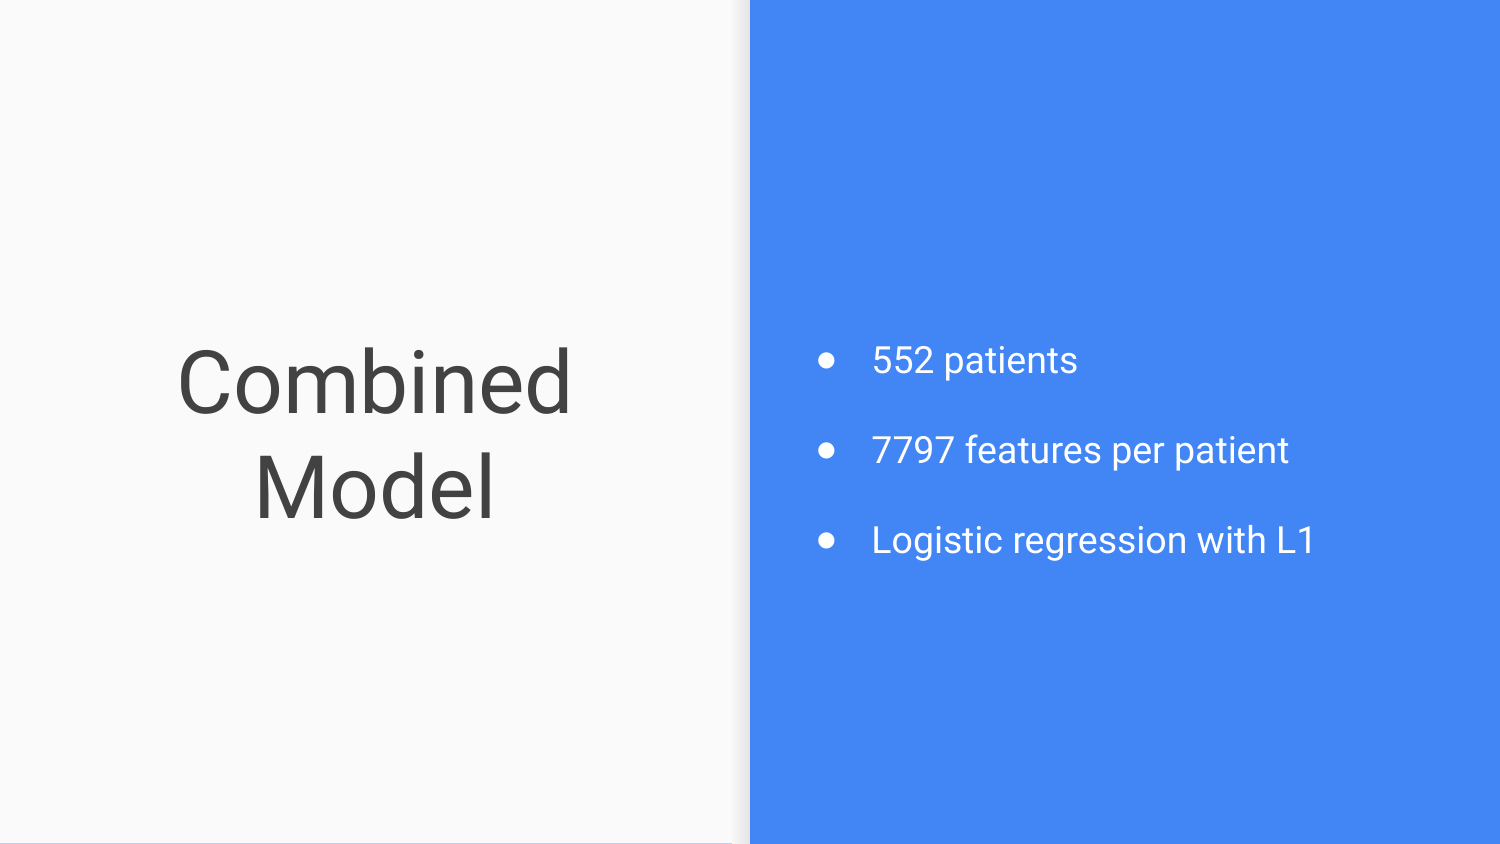

552 patients
7797 features per patient
Logistic regression with L1
# Combined Model